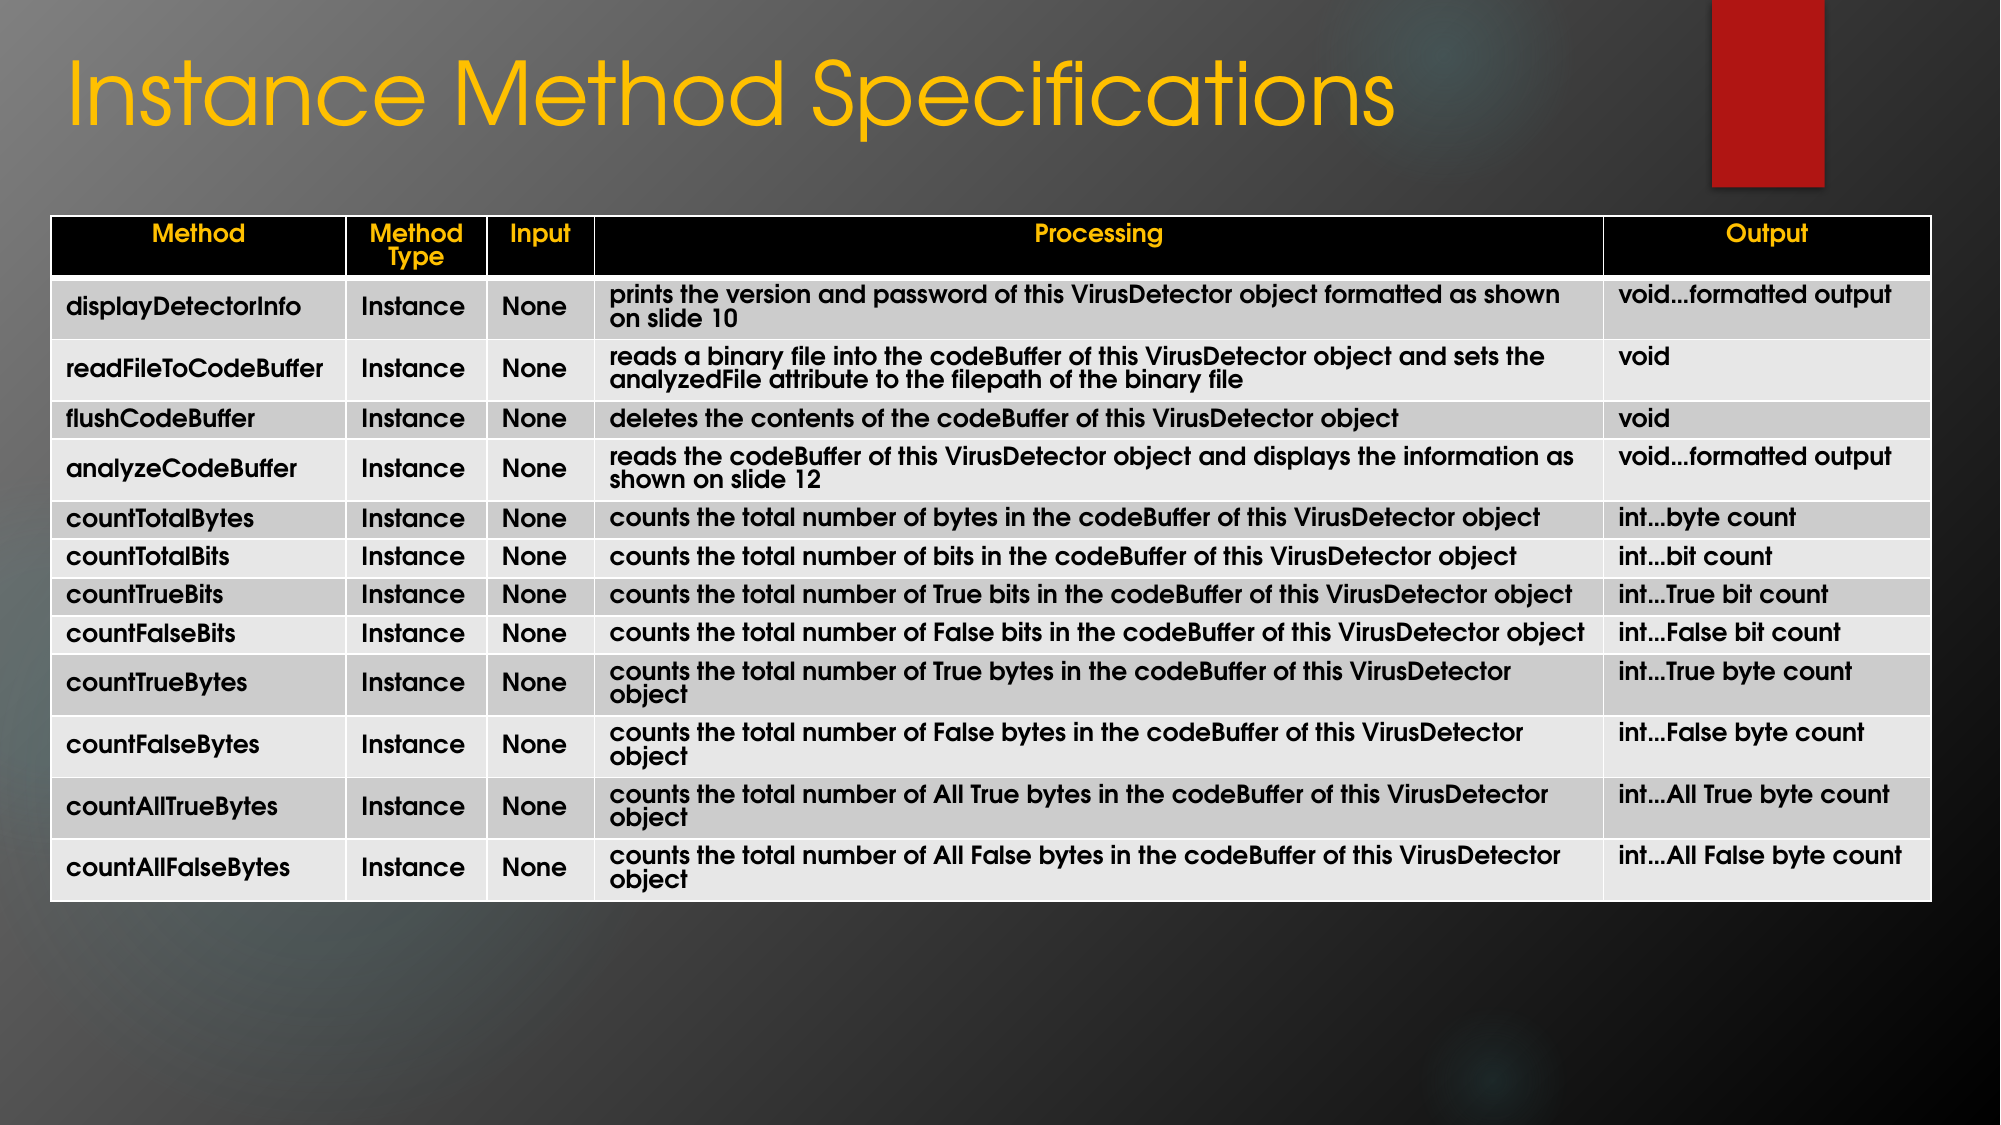

# Instance Method Specifications
| Method | Method Type | Input | Processing | Output |
| --- | --- | --- | --- | --- |
| displayDetectorInfo | Instance | None | prints the version and password of this VirusDetector object formatted as shown on slide 10 | void…formatted output |
| readFileToCodeBuffer | Instance | None | reads a binary file into the codeBuffer of this VirusDetector object and sets the analyzedFile attribute to the filepath of the binary file | void |
| flushCodeBuffer | Instance | None | deletes the contents of the codeBuffer of this VirusDetector object | void |
| analyzeCodeBuffer | Instance | None | reads the codeBuffer of this VirusDetector object and displays the information as shown on slide 12 | void…formatted output |
| countTotalBytes | Instance | None | counts the total number of bytes in the codeBuffer of this VirusDetector object | int…byte count |
| countTotalBits | Instance | None | counts the total number of bits in the codeBuffer of this VirusDetector object | int…bit count |
| countTrueBits | Instance | None | counts the total number of True bits in the codeBuffer of this VirusDetector object | int…True bit count |
| countFalseBits | Instance | None | counts the total number of False bits in the codeBuffer of this VirusDetector object | int…False bit count |
| countTrueBytes | Instance | None | counts the total number of True bytes in the codeBuffer of this VirusDetector object | int…True byte count |
| countFalseBytes | Instance | None | counts the total number of False bytes in the codeBuffer of this VirusDetector object | int…False byte count |
| countAllTrueBytes | Instance | None | counts the total number of All True bytes in the codeBuffer of this VirusDetector object | int…All True byte count |
| countAllFalseBytes | Instance | None | counts the total number of All False bytes in the codeBuffer of this VirusDetector object | int…All False byte count |